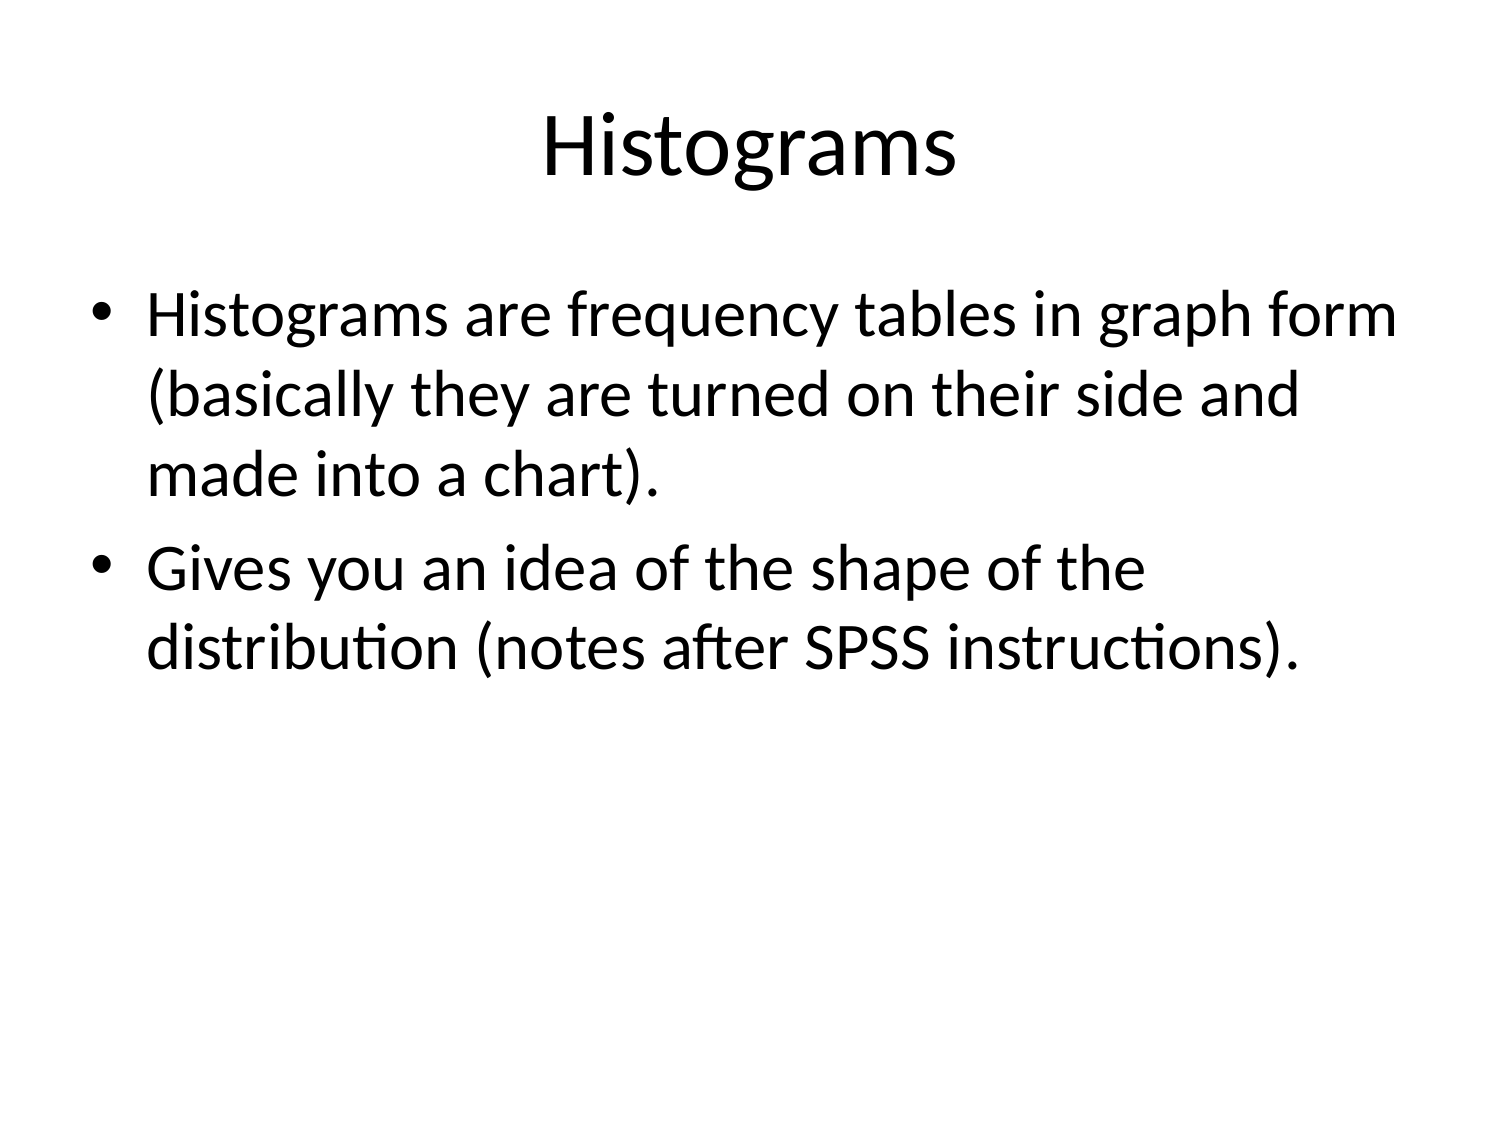

# Histograms
Histograms are frequency tables in graph form (basically they are turned on their side and made into a chart).
Gives you an idea of the shape of the distribution (notes after SPSS instructions).